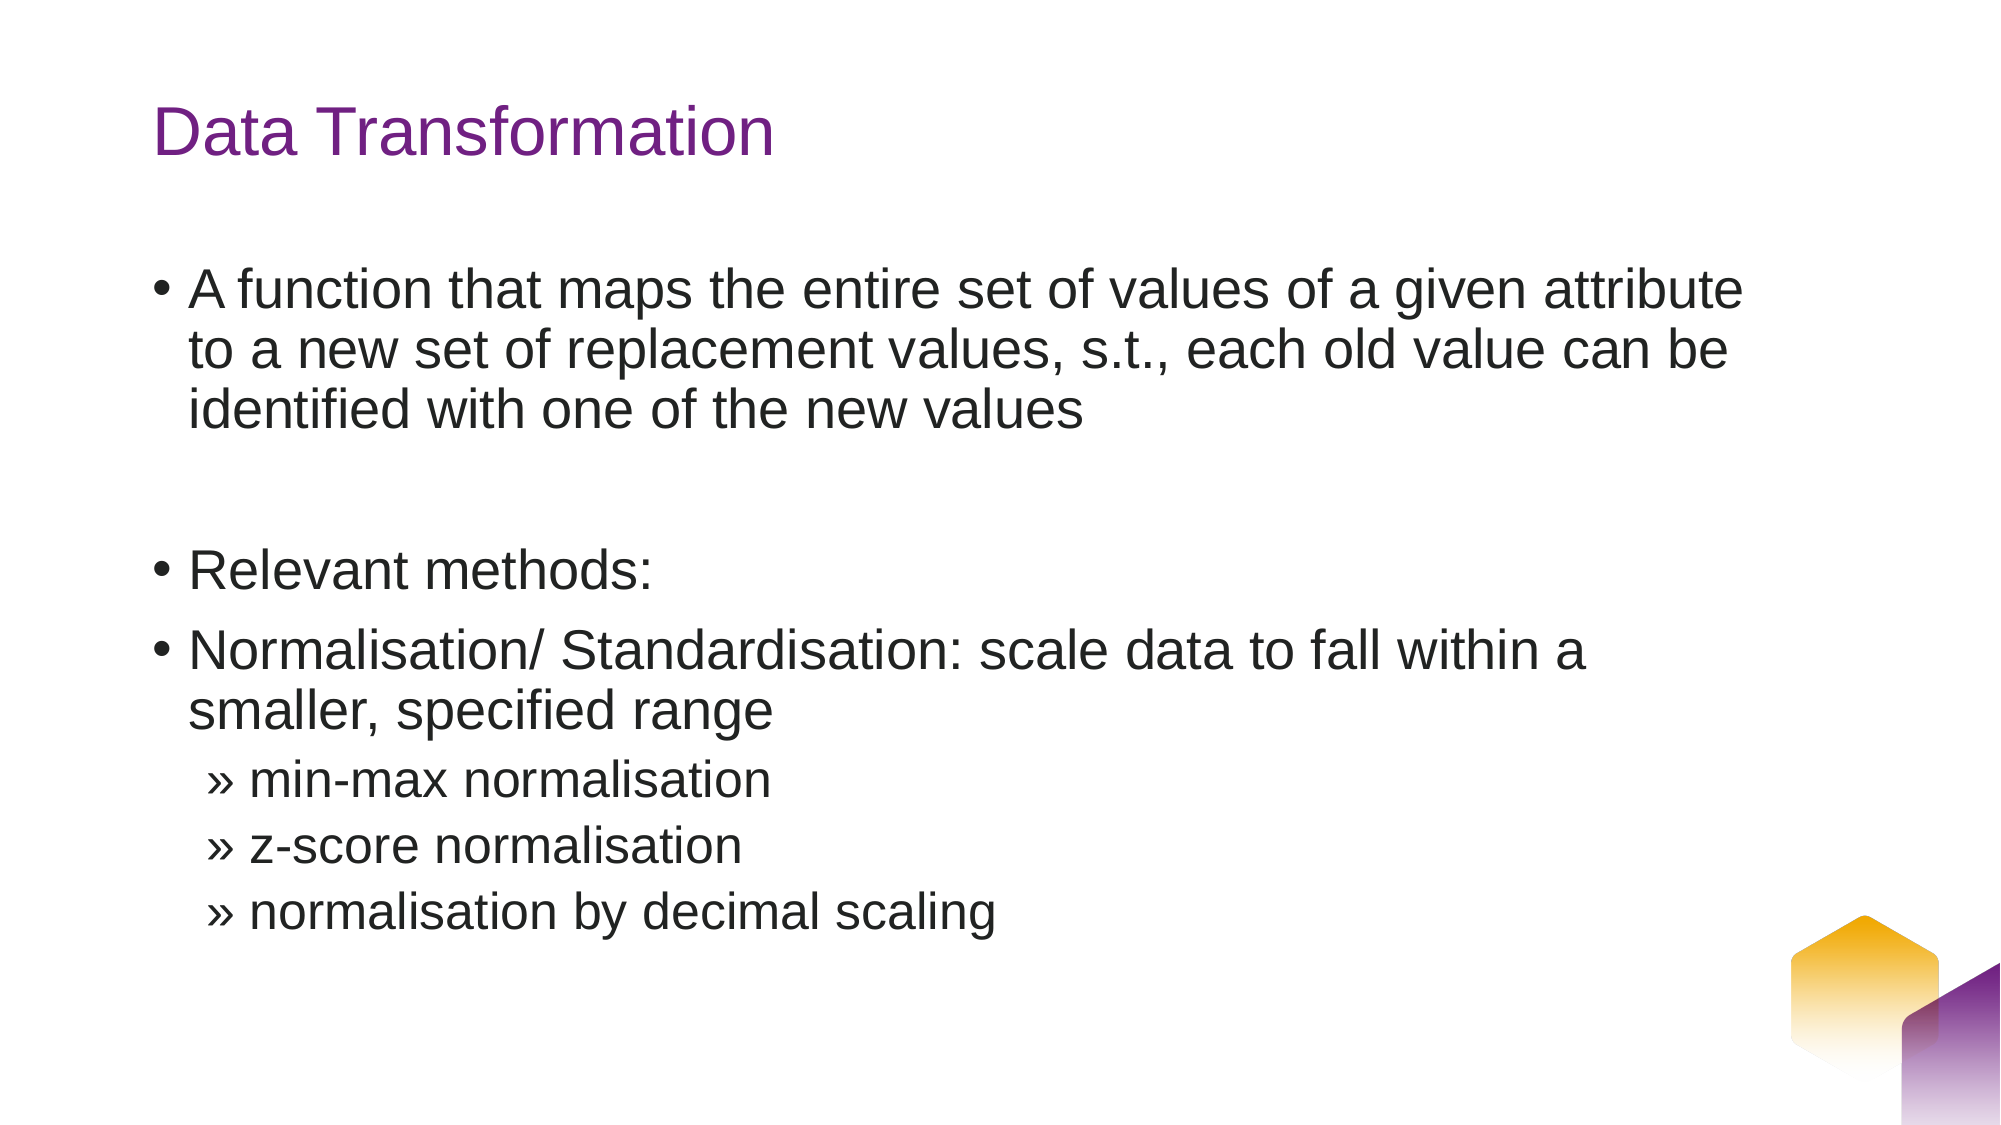

# Data Transformation
A function that maps the entire set of values of a given attribute to a new set of replacement values, s.t., each old value can be identified with one of the new values

Relevant methods:
Normalisation/ Standardisation: scale data to fall within a smaller, specified range
» min-max normalisation
» z-score normalisation
» normalisation by decimal scaling